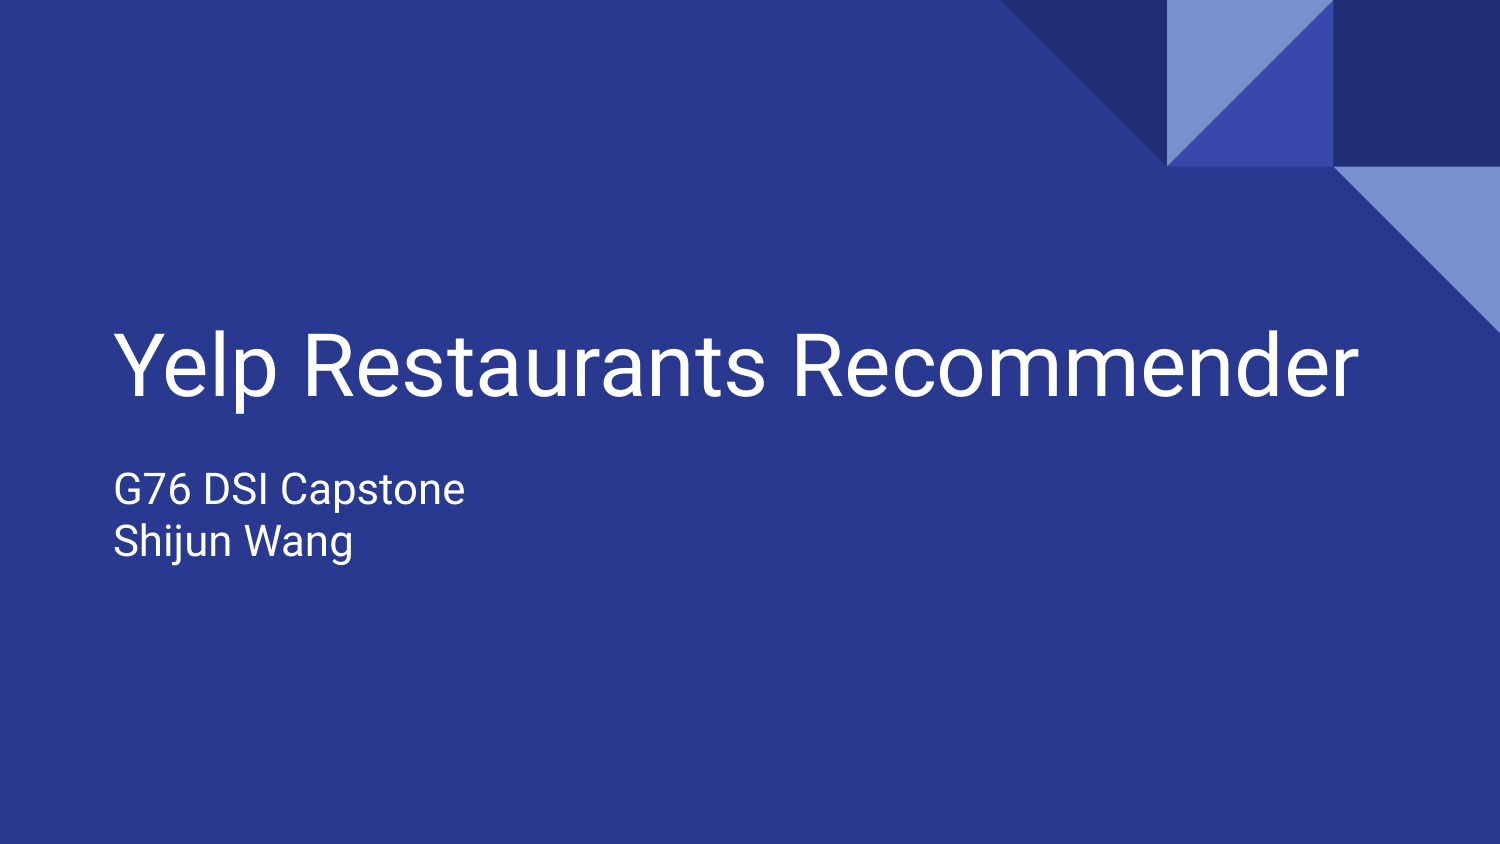

# Yelp Restaurants Recommender
G76 DSI Capstone
Shijun Wang